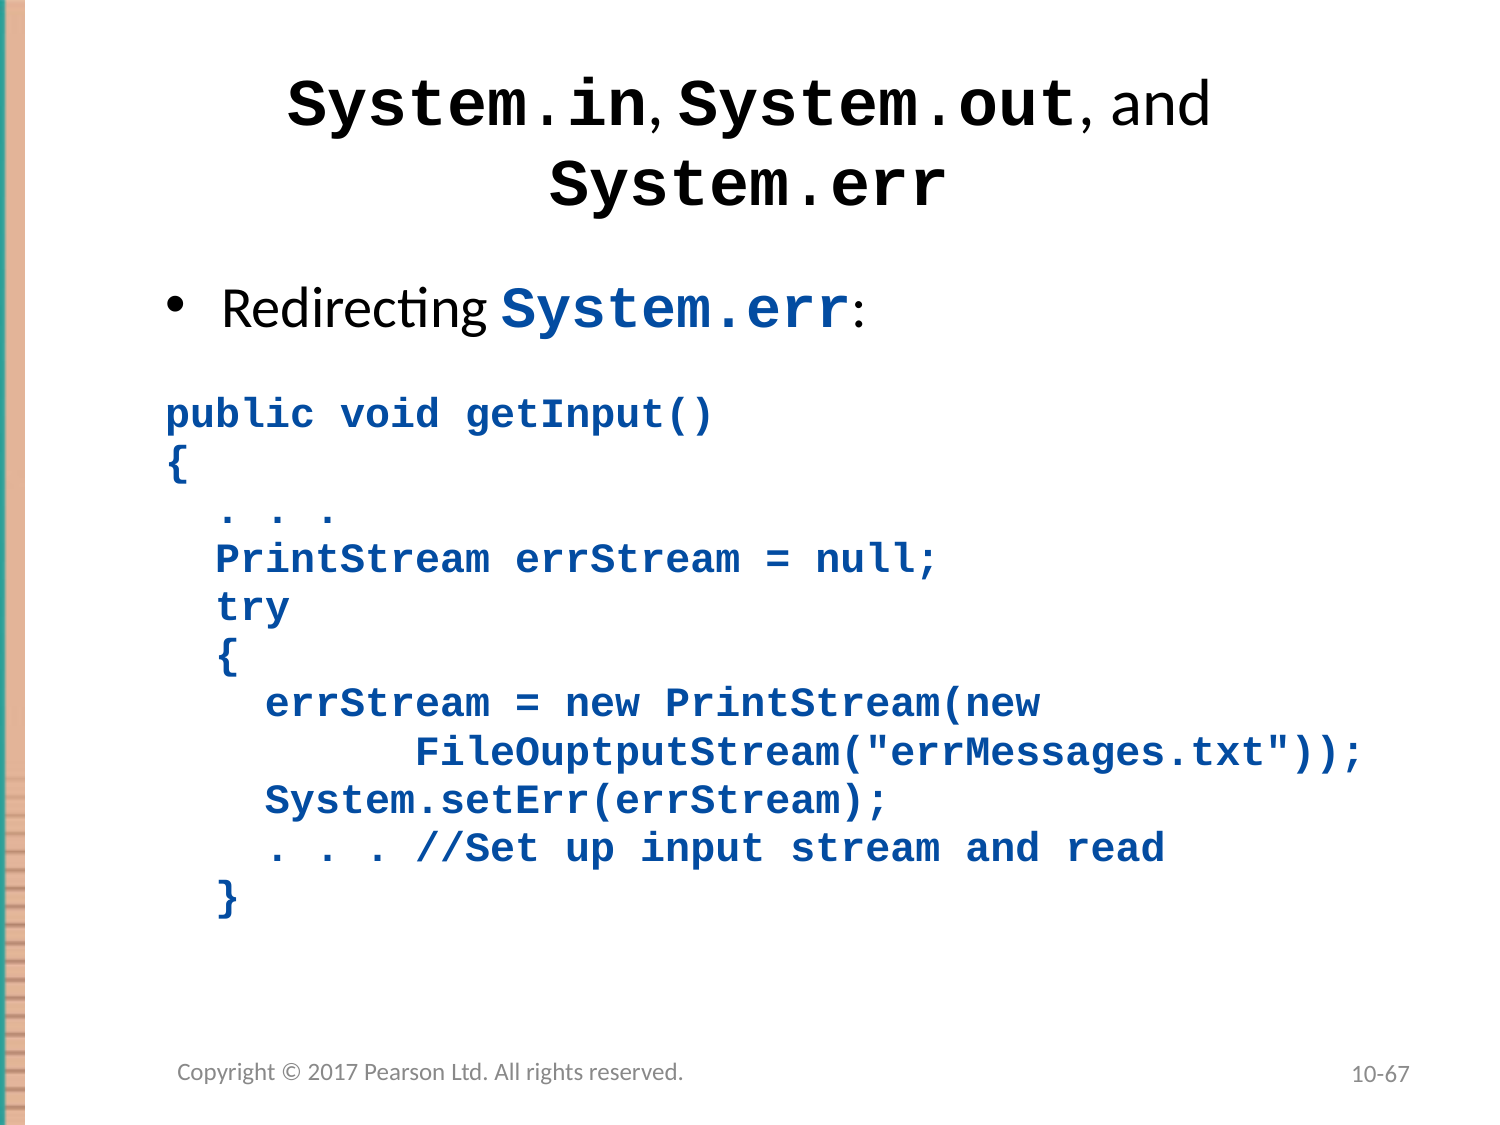

# System.in, System.out, and System.err
Redirecting System.err:

public void getInput()
{
  . . .
  PrintStream errStream = null;
  try
  {
    errStream = new PrintStream(new
          FileOuptputStream("errMessages.txt"));
    System.setErr(errStream);
    . . . //Set up input stream and read
  }
Copyright © 2017 Pearson Ltd. All rights reserved.
10-67